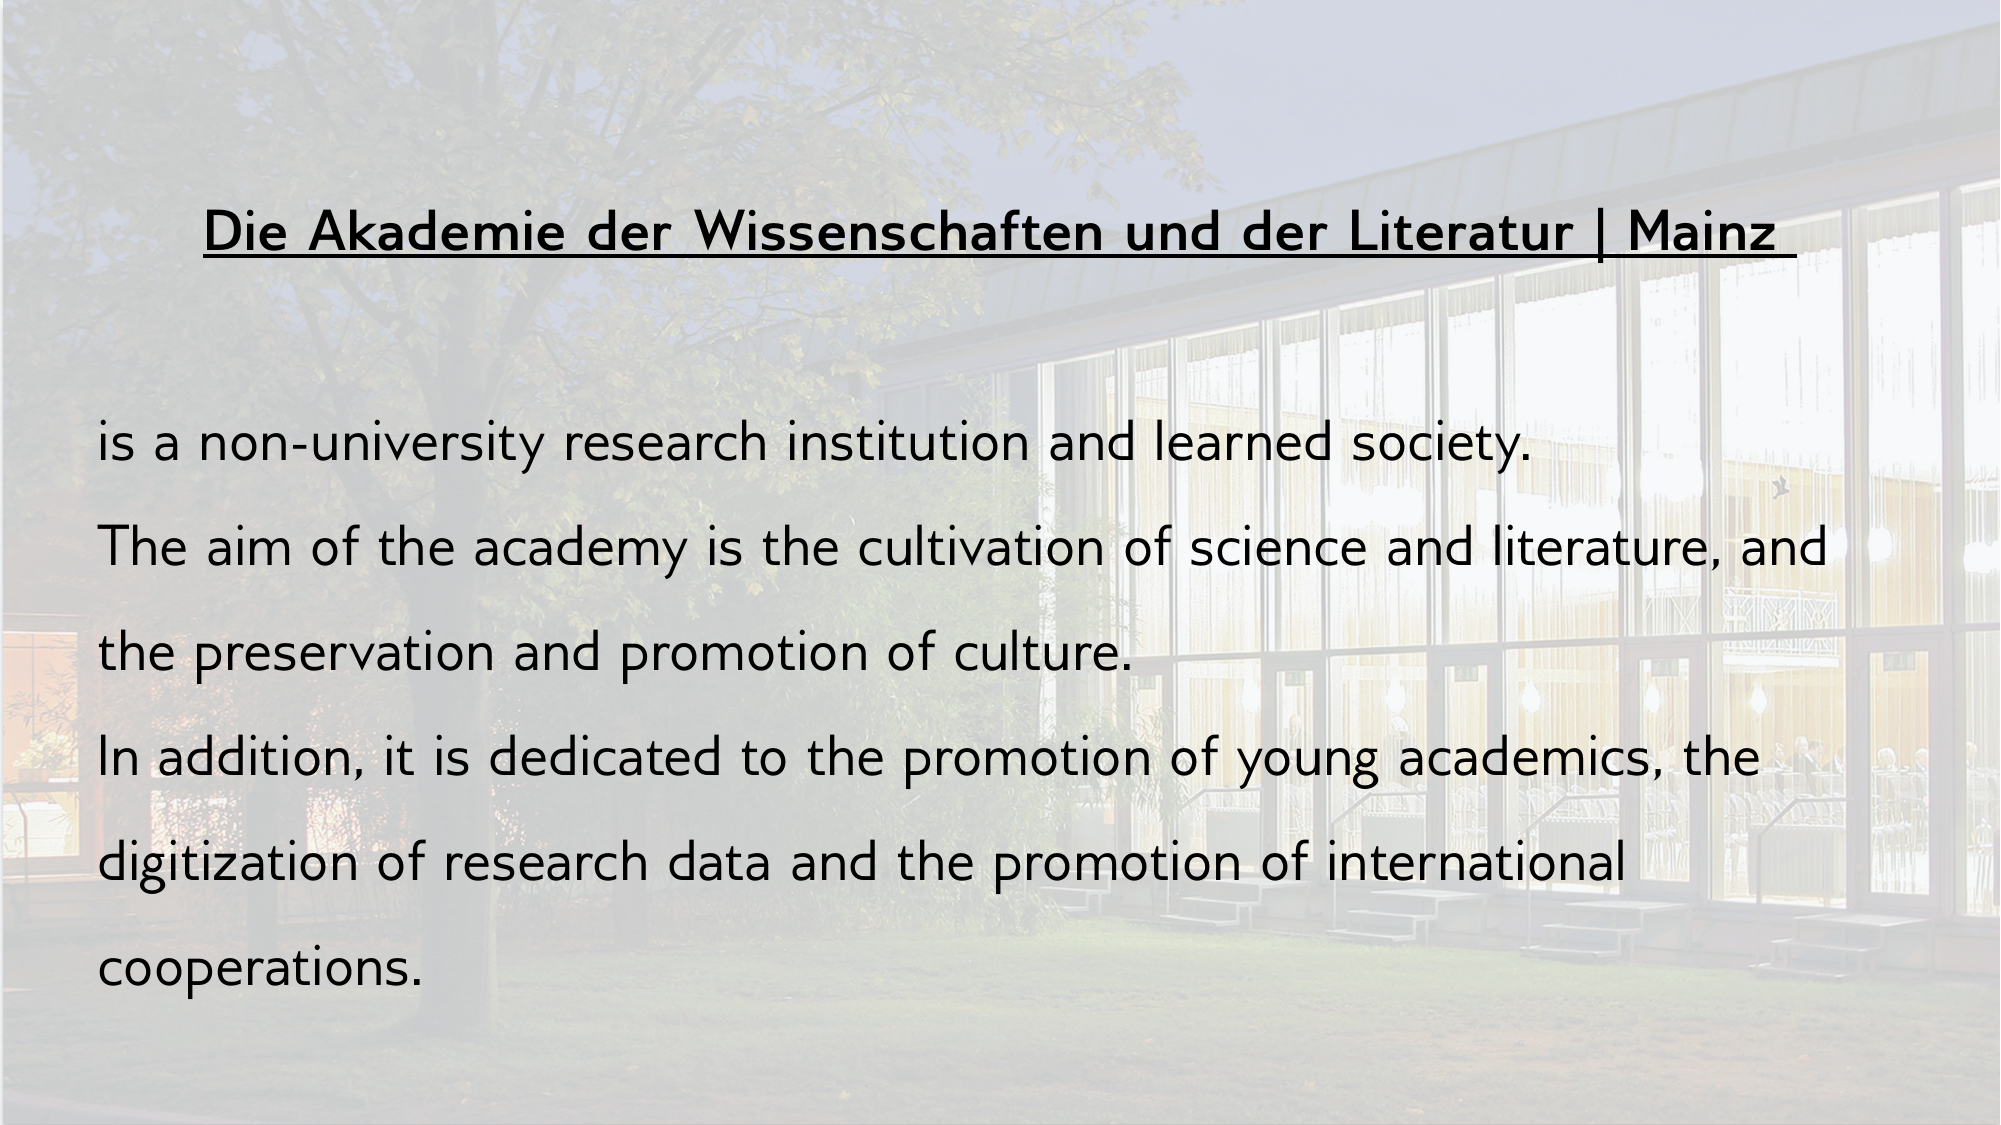

Die Akademie der Wissenschaften und der Literatur | Mainz

is a non-university research institution and learned society.
The aim of the academy is the cultivation of science and literature, and the preservation and promotion of culture.
In addition, it is dedicated to the promotion of young academics, the digitization of research data and the promotion of international cooperations.